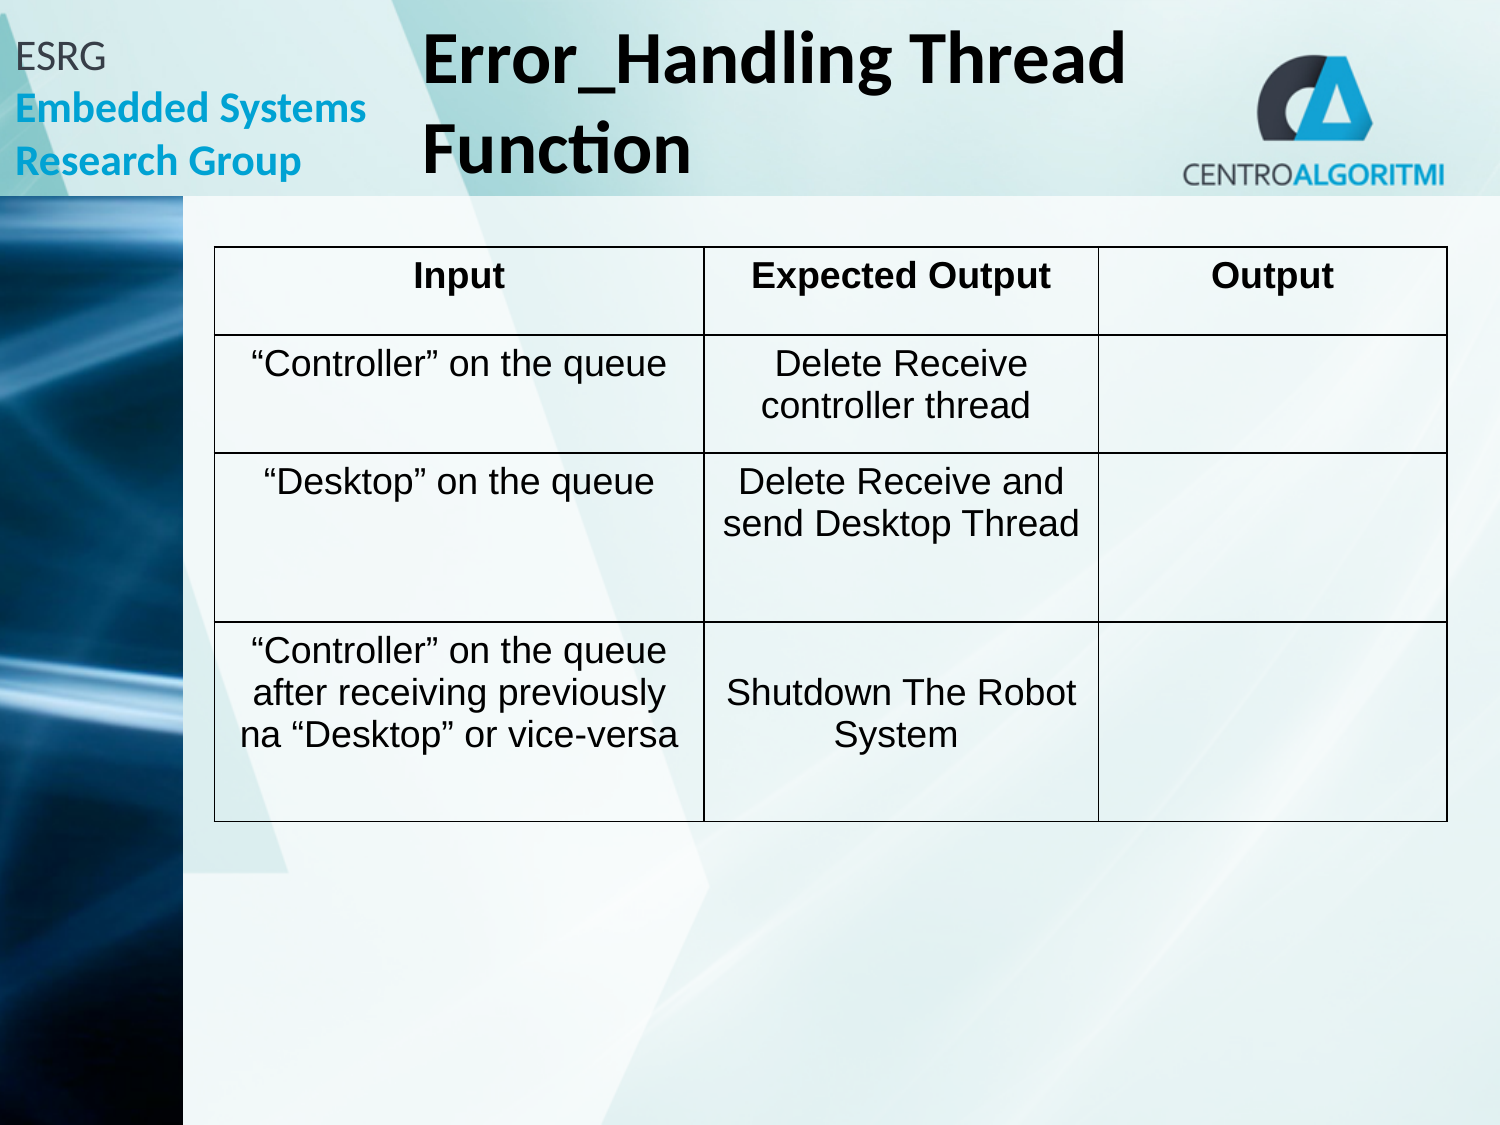

# Error_Handling Thread Function
| Input | Expected Output | Output |
| --- | --- | --- |
| “Controller” on the queue | Delete Receive controller thread |  |
| “Desktop” on the queue | Delete Receive and send Desktop Thread |  |
| “Controller” on the queue after receiving previously na “Desktop” or vice-versa | Shutdown The Robot System |  |